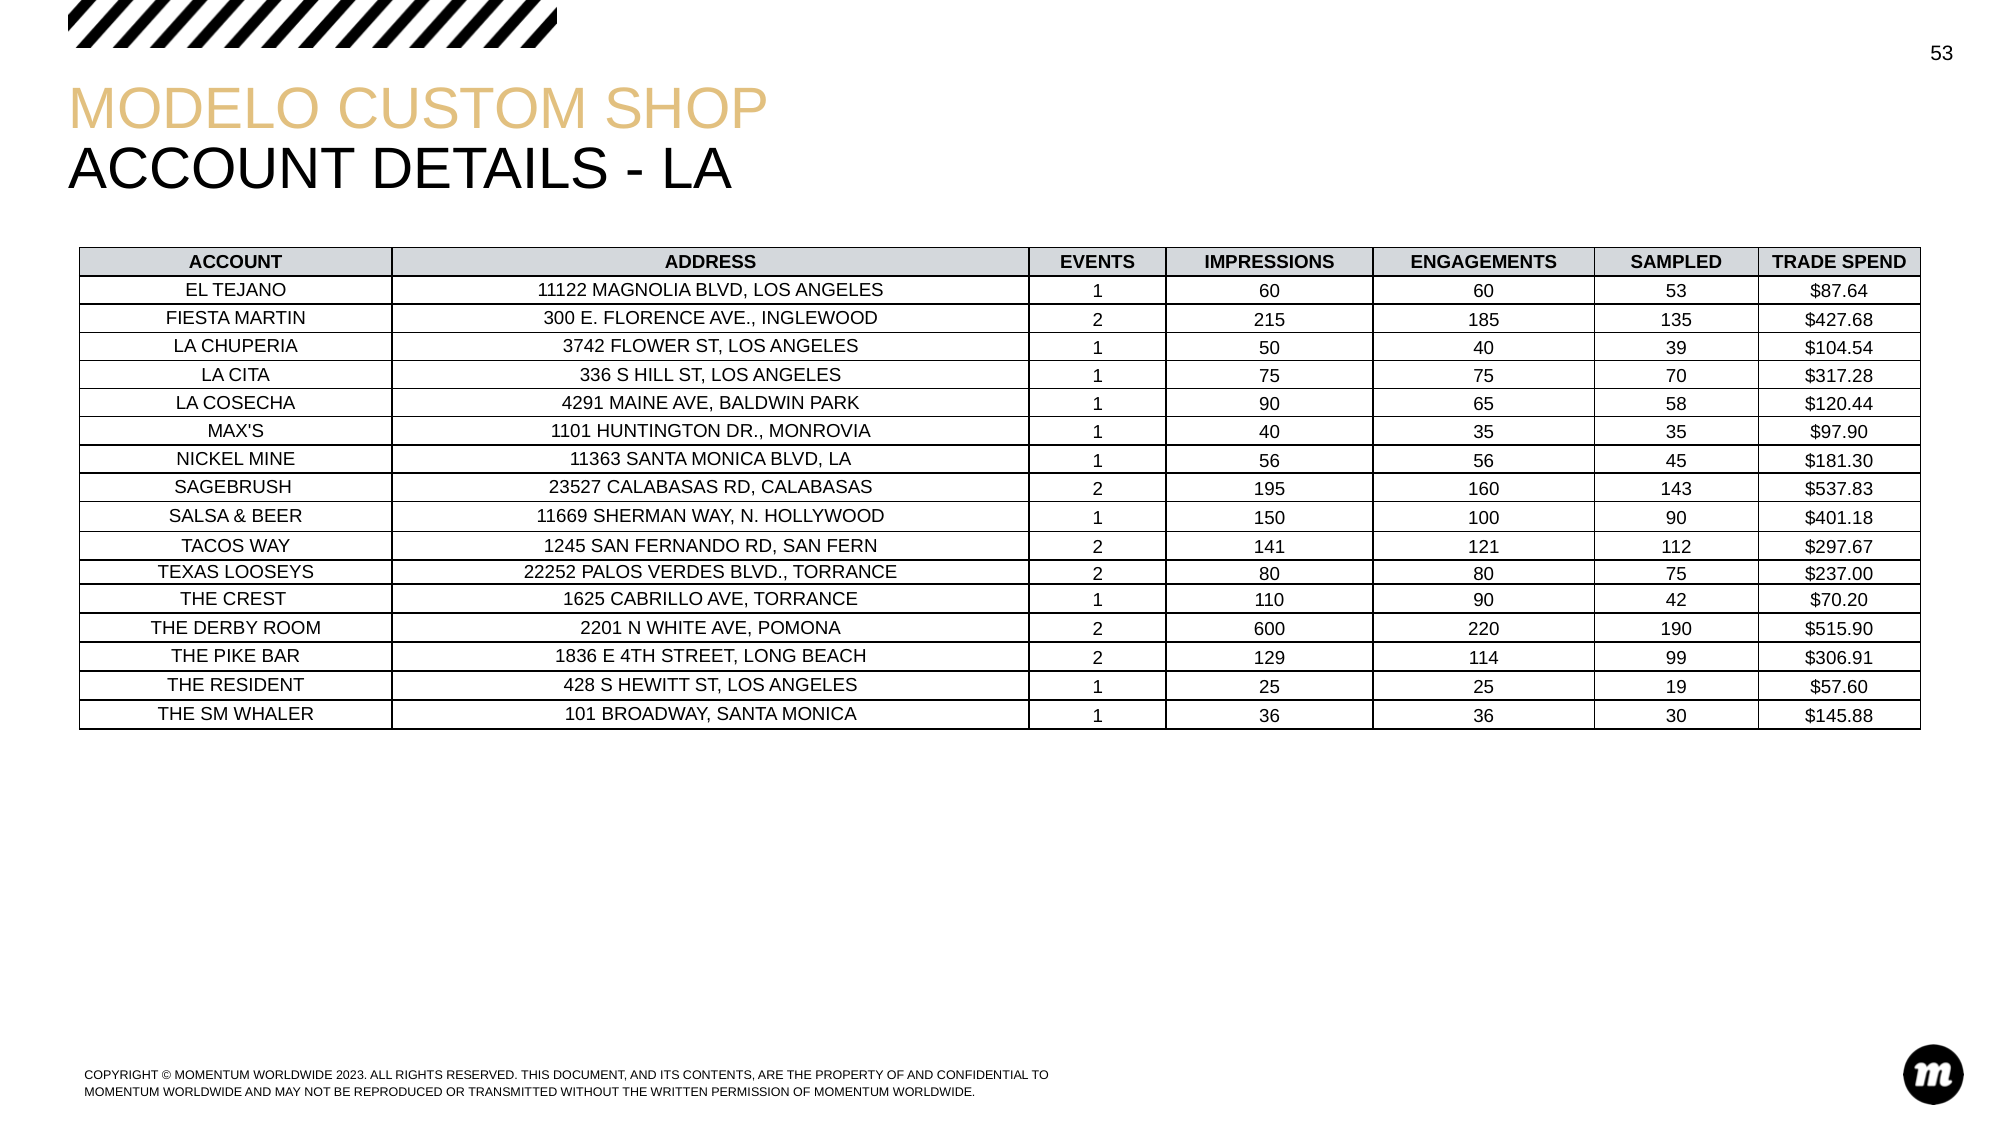

53
# MODELO CUSTOM SHOP
ACCOUNT DETAILS - LA
| ACCOUNT | ADDRESS | EVENTS | IMPRESSIONS | ENGAGEMENTS | SAMPLED | TRADE SPEND |
| --- | --- | --- | --- | --- | --- | --- |
| EL TEJANO | 11122 MAGNOLIA BLVD, LOS ANGELES | 1 | 60 | 60 | 53 | $87.64 |
| FIESTA MARTIN | 300 E. FLORENCE AVE., INGLEWOOD | 2 | 215 | 185 | 135 | $427.68 |
| LA CHUPERIA | 3742 FLOWER ST, LOS ANGELES | 1 | 50 | 40 | 39 | $104.54 |
| LA CITA | 336 S HILL ST, LOS ANGELES | 1 | 75 | 75 | 70 | $317.28 |
| LA COSECHA | 4291 MAINE AVE, BALDWIN PARK | 1 | 90 | 65 | 58 | $120.44 |
| MAX'S | 1101 HUNTINGTON DR., MONROVIA | 1 | 40 | 35 | 35 | $97.90 |
| NICKEL MINE | 11363 SANTA MONICA BLVD, LA | 1 | 56 | 56 | 45 | $181.30 |
| SAGEBRUSH | 23527 CALABASAS RD, CALABASAS | 2 | 195 | 160 | 143 | $537.83 |
| SALSA & BEER | 11669 SHERMAN WAY, N. HOLLYWOOD | 1 | 150 | 100 | 90 | $401.18 |
| TACOS WAY | 1245 SAN FERNANDO RD, SAN FERN | 2 | 141 | 121 | 112 | $297.67 |
| TEXAS LOOSEYS | 22252 PALOS VERDES BLVD., TORRANCE | 2 | 80 | 80 | 75 | $237.00 |
| THE CREST | 1625 CABRILLO AVE, TORRANCE | 1 | 110 | 90 | 42 | $70.20 |
| THE DERBY ROOM | 2201 N WHITE AVE, POMONA | 2 | 600 | 220 | 190 | $515.90 |
| THE PIKE BAR | 1836 E 4TH STREET, LONG BEACH | 2 | 129 | 114 | 99 | $306.91 |
| THE RESIDENT | 428 S HEWITT ST, LOS ANGELES | 1 | 25 | 25 | 19 | $57.60 |
| THE SM WHALER | 101 BROADWAY, SANTA MONICA | 1 | 36 | 36 | 30 | $145.88 |